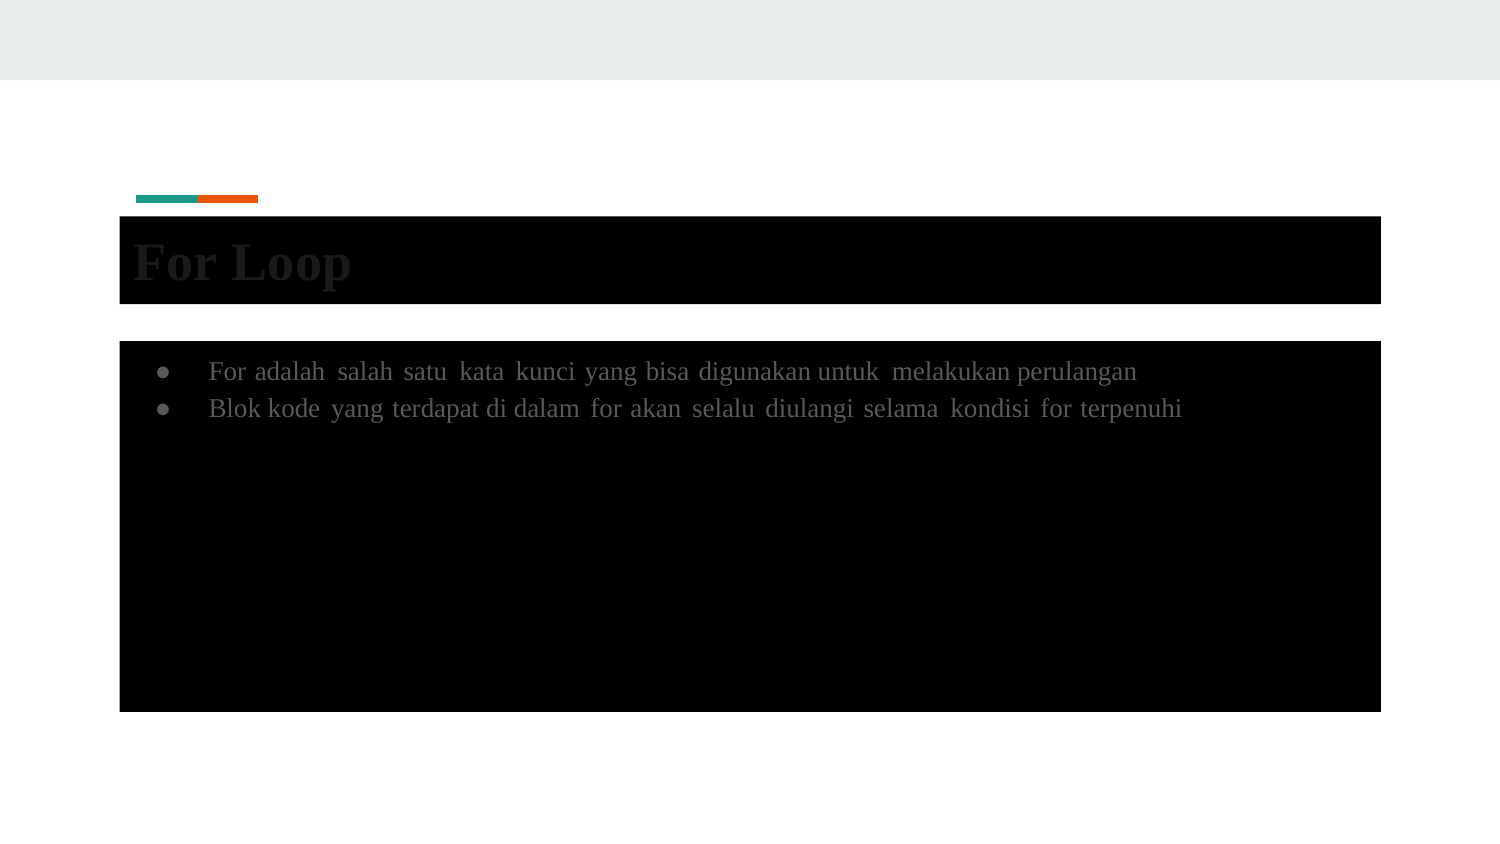

For Loop

●    For adalah salah satu kata kunci yang bisa digunakan untuk melakukan perulangan
●    Blok kode yang terdapat di dalam for akan selalu diulangi selama kondisi for terpenuhi